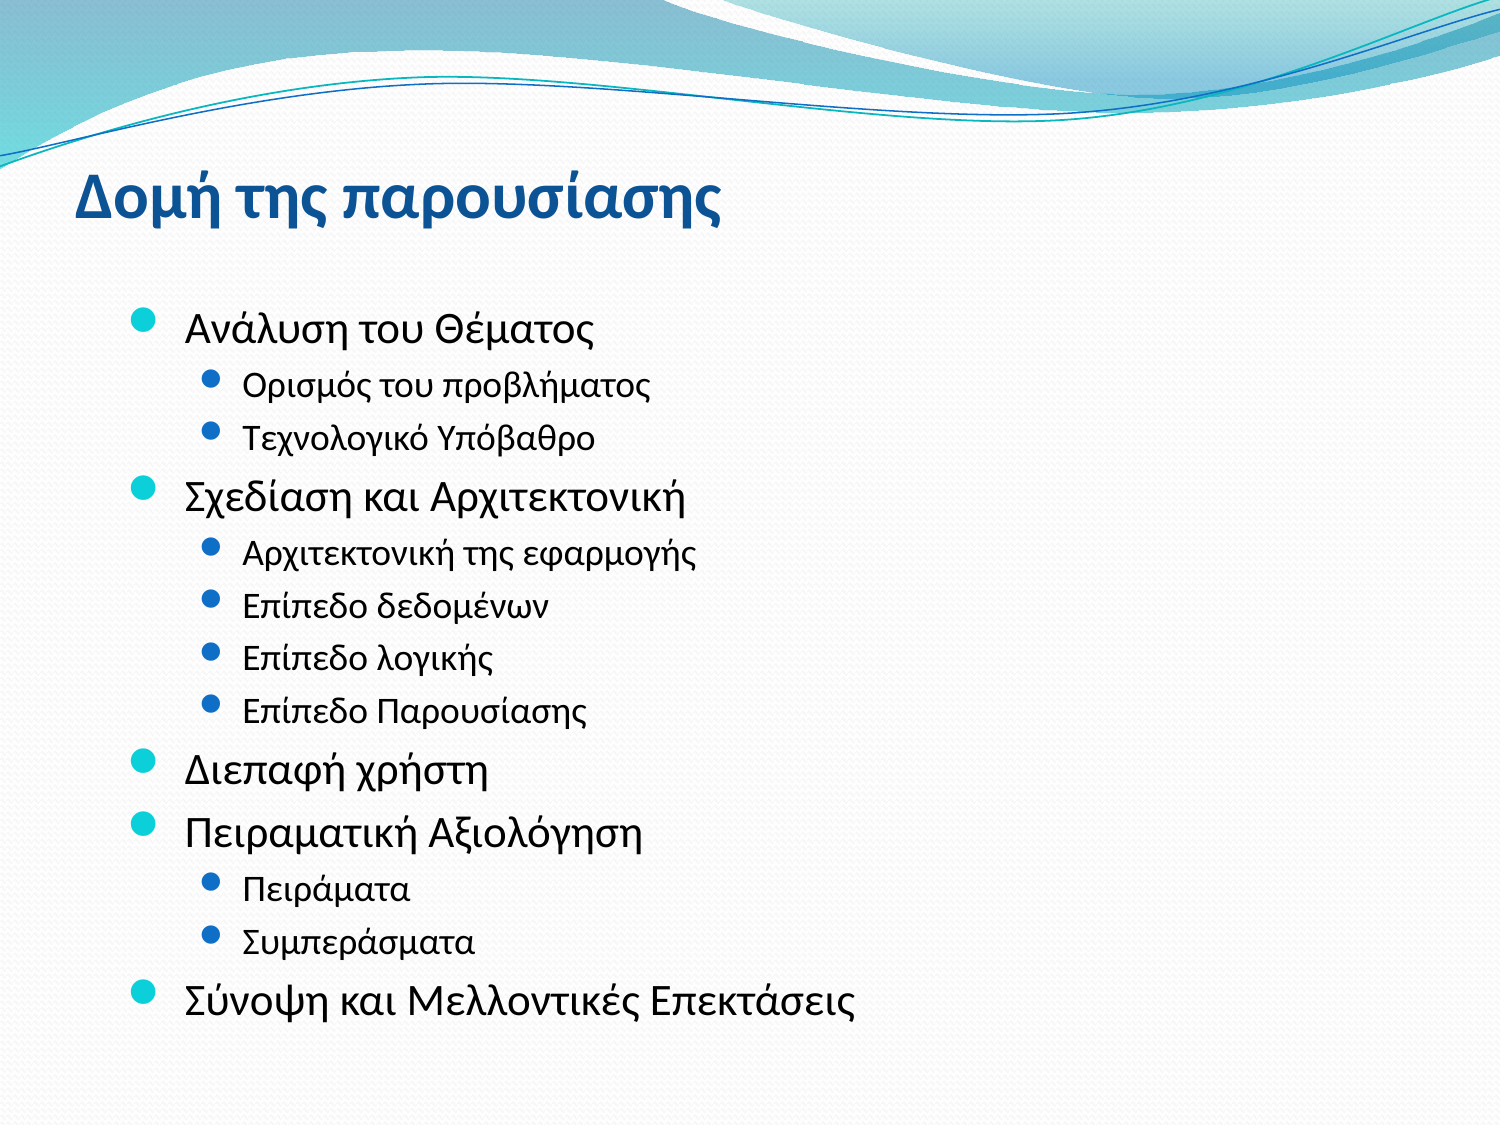

# Δομή της παρουσίασης
Ανάλυση του Θέματος
Ορισμός του προβλήματος
Τεχνολογικό Υπόβαθρο
Σχεδίαση και Αρχιτεκτονική
Αρχιτεκτονική της εφαρμογής
Επίπεδο δεδομένων
Επίπεδο λογικής
Επίπεδο Παρουσίασης
Διεπαφή χρήστη
Πειραματική Αξιολόγηση
Πειράματα
Συμπεράσματα
Σύνοψη και Μελλοντικές Επεκτάσεις